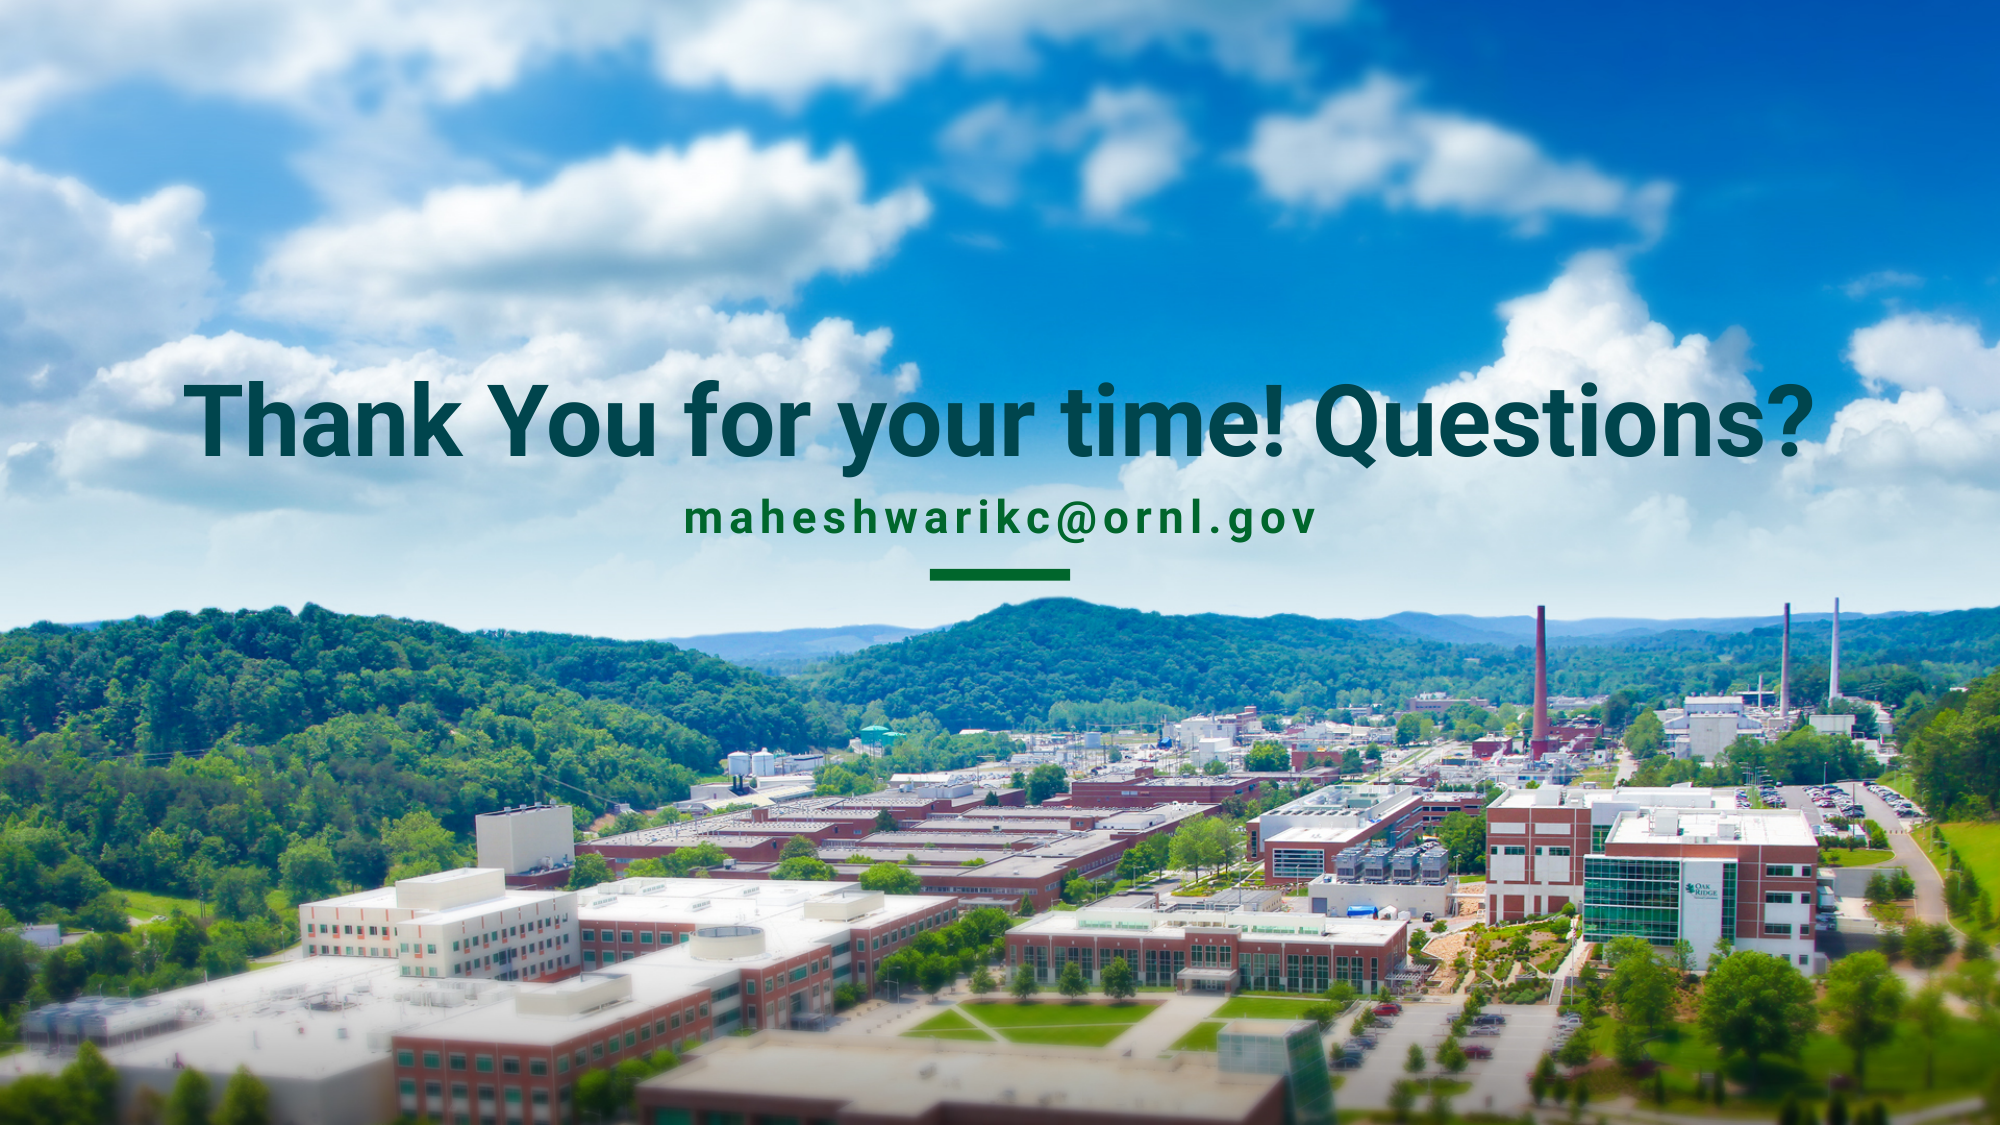

# Thank You for your time! Questions?
maheshwarikc@ornl.gov